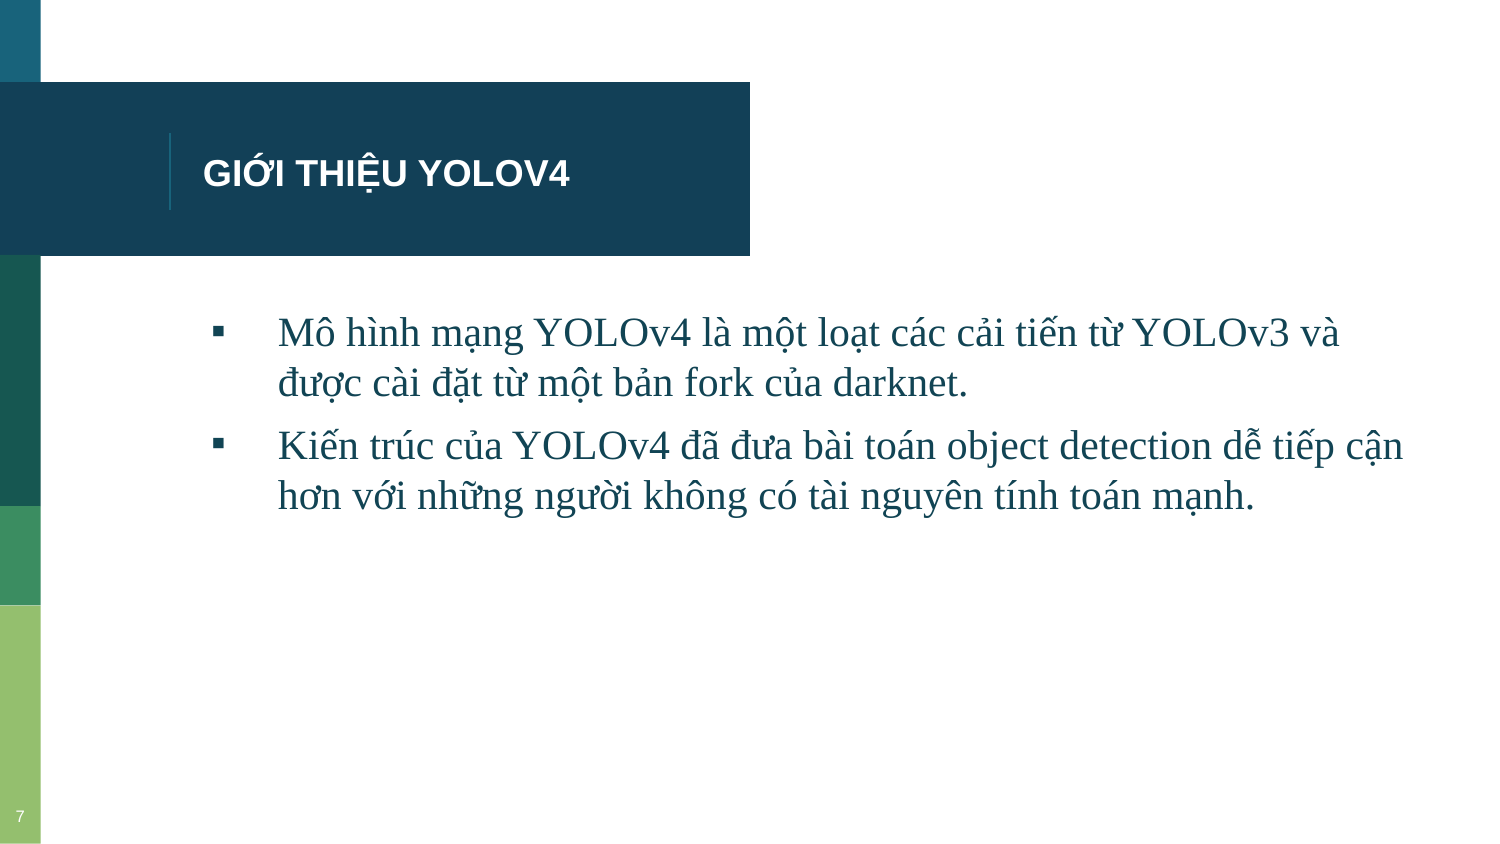

# GIỚI THIỆU YOLOV4
Mô hình mạng YOLOv4 là một loạt các cải tiến từ YOLOv3 và được cài đặt từ một bản fork của darknet.
Kiến trúc của YOLOv4 đã đưa bài toán object detection dễ tiếp cận hơn với những người không có tài nguyên tính toán mạnh.
7